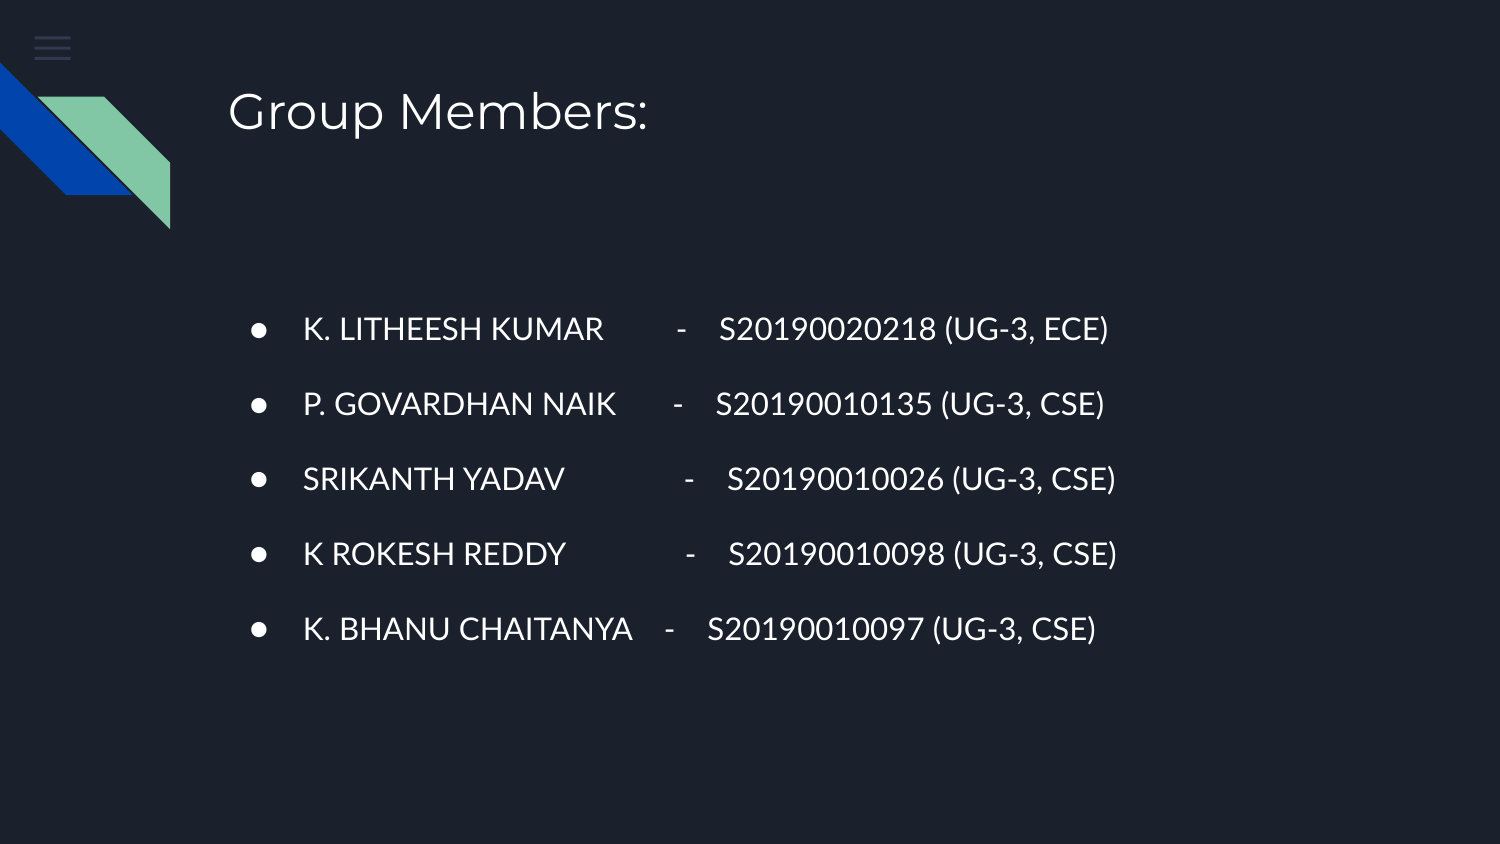

# Group Members:

K. LITHEESH KUMAR         -    S20190020218 (UG-3, ECE)

P. GOVARDHAN NAIK       -    S20190010135 (UG-3, CSE)

SRIKANTH YADAV               -    S20190010026 (UG-3, CSE)

K ROKESH REDDY               -    S20190010098 (UG-3, CSE)

K. BHANU CHAITANYA    -    S20190010097 (UG-3, CSE)